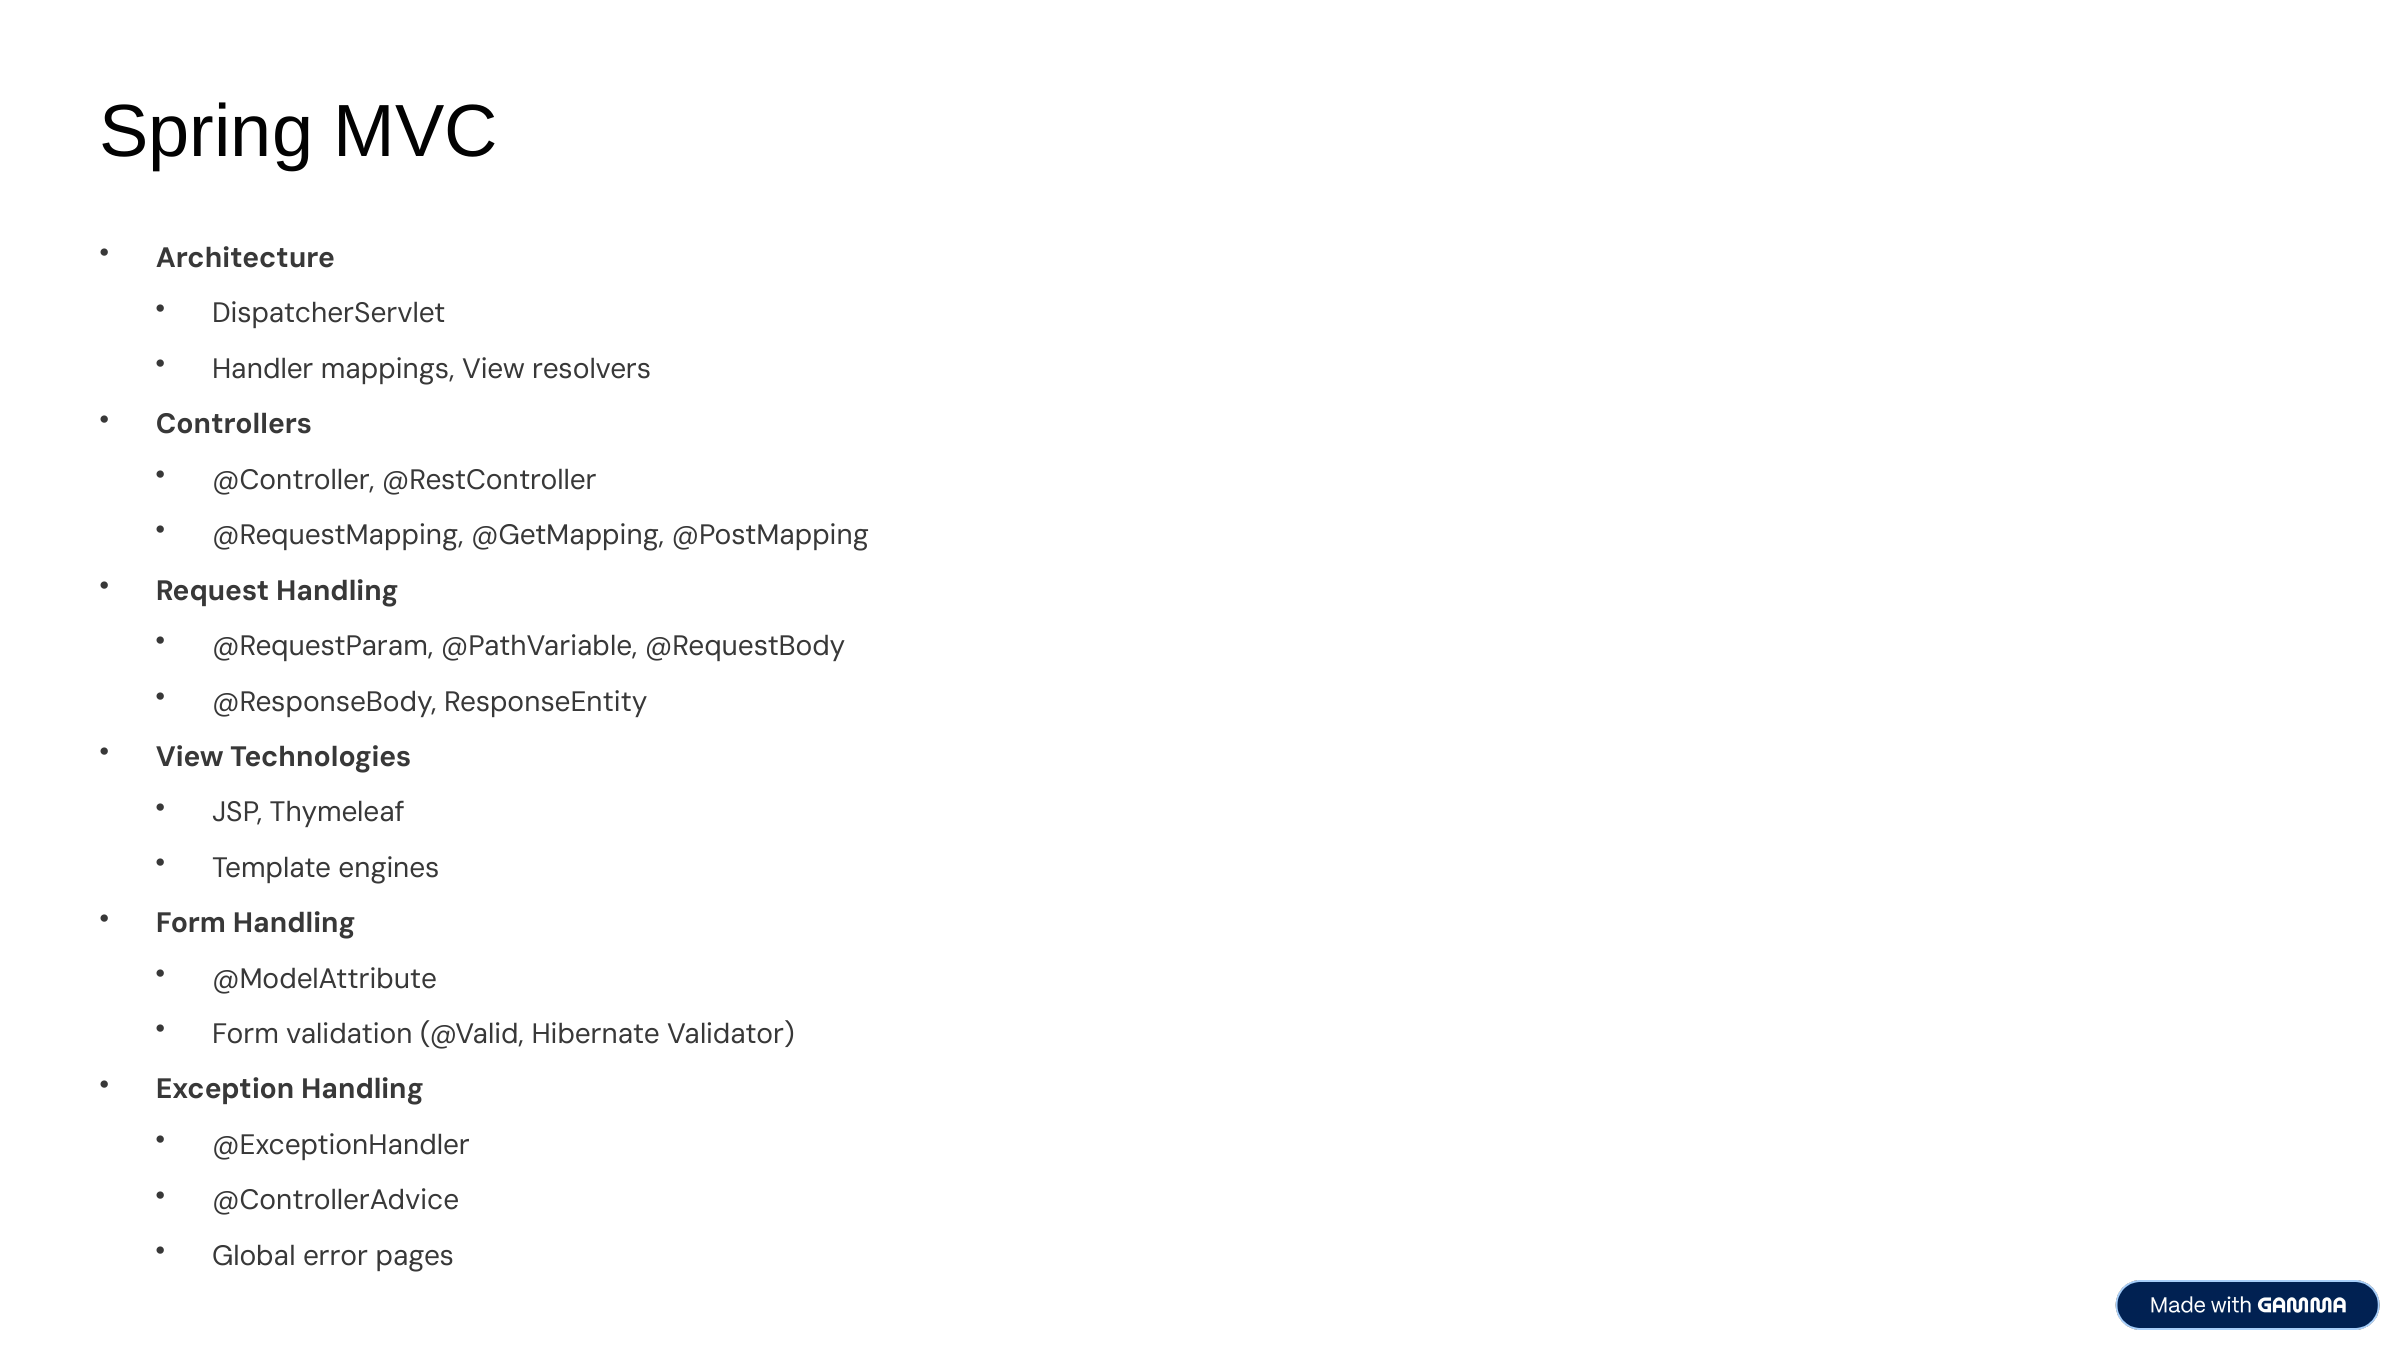

Spring MVC
Architecture
DispatcherServlet
Handler mappings, View resolvers
Controllers
@Controller, @RestController
@RequestMapping, @GetMapping, @PostMapping
Request Handling
@RequestParam, @PathVariable, @RequestBody
@ResponseBody, ResponseEntity
View Technologies
JSP, Thymeleaf
Template engines
Form Handling
@ModelAttribute
Form validation (@Valid, Hibernate Validator)
Exception Handling
@ExceptionHandler
@ControllerAdvice
Global error pages